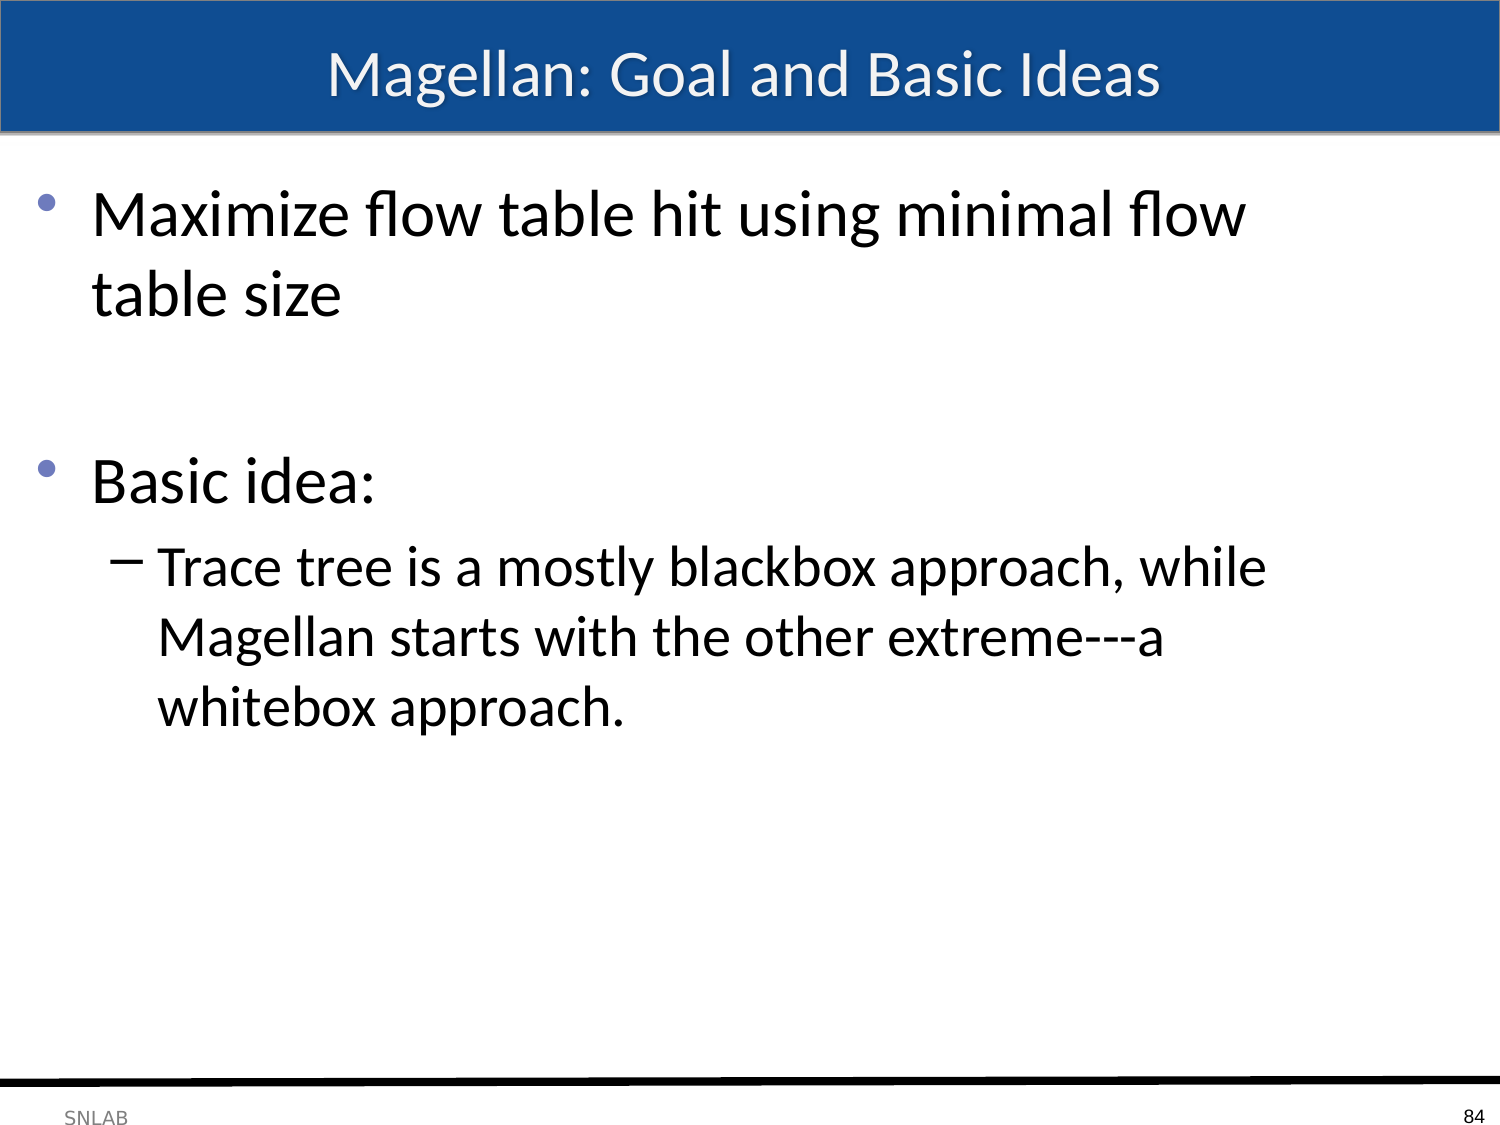

# Magellan: Goal and Basic Ideas
Maximize flow table hit using minimal flow table size

Basic idea:
Trace tree is a mostly blackbox approach, while Magellan starts with the other extreme---a whitebox approach.
84